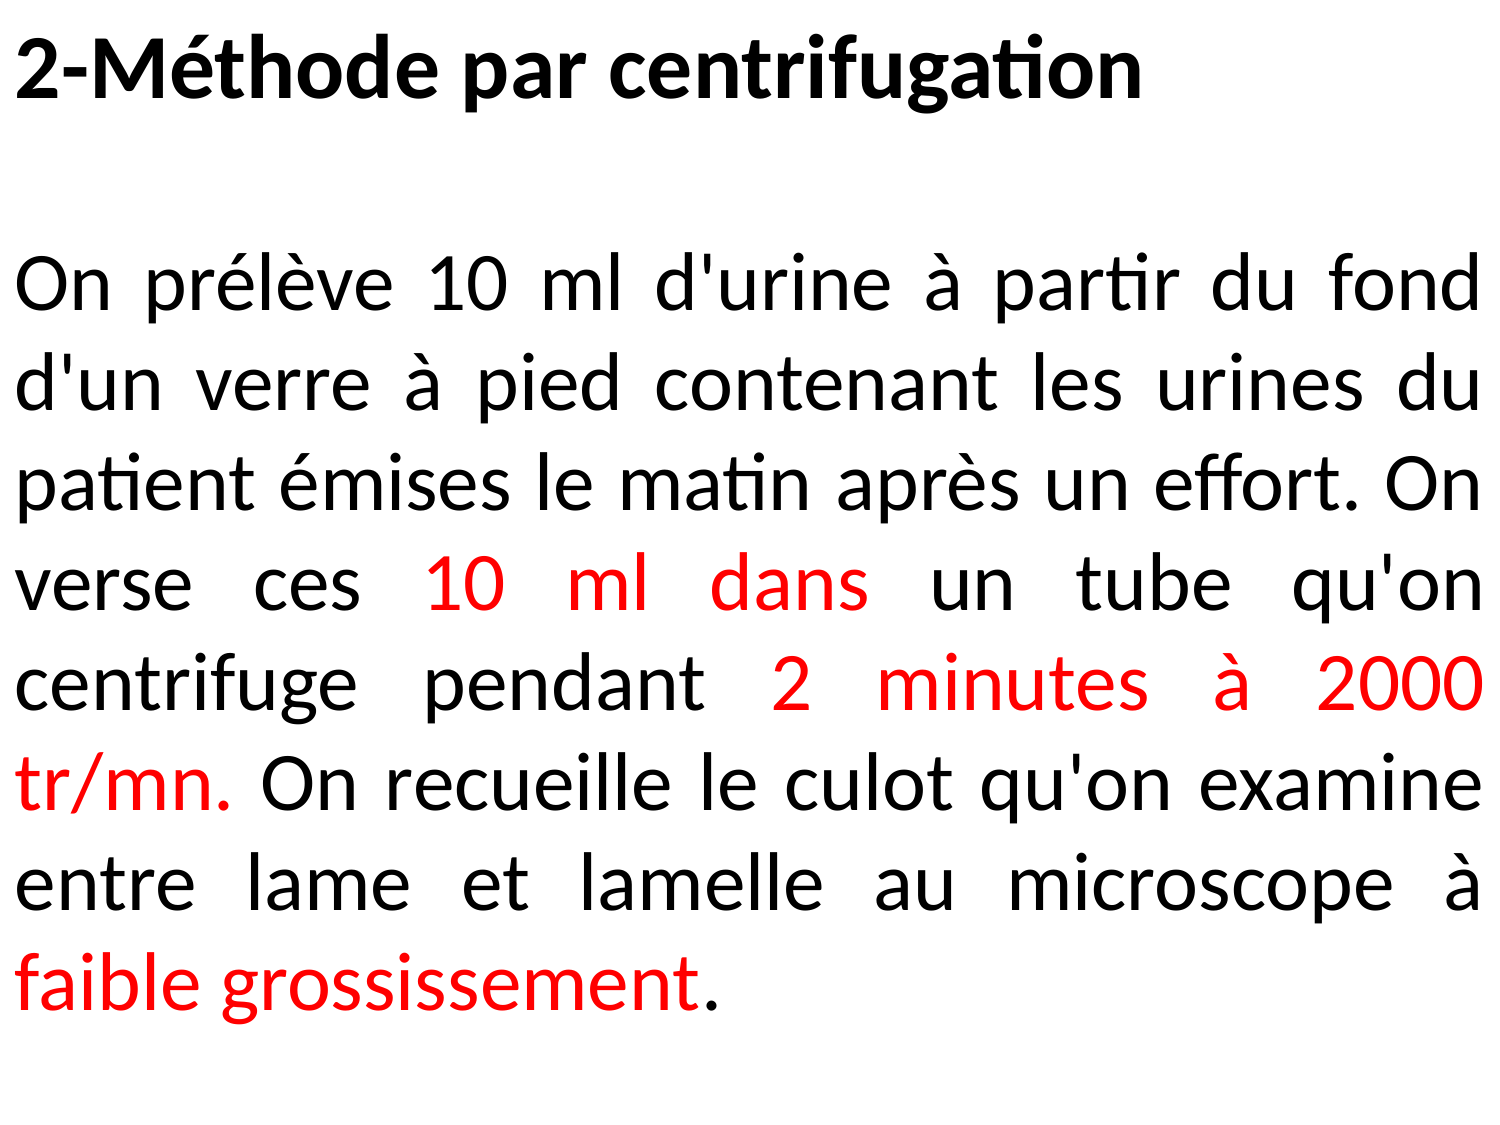

2-Méthode par centrifugation

On prélève 10 ml d'urine à partir du fond d'un verre à pied contenant les urines du patient émises le matin après un effort. On verse ces 10 ml dans un tube qu'on centrifuge pendant 2 minutes à 2000 tr/mn. On recueille le culot qu'on examine entre lame et lamelle au microscope à faible grossissement.